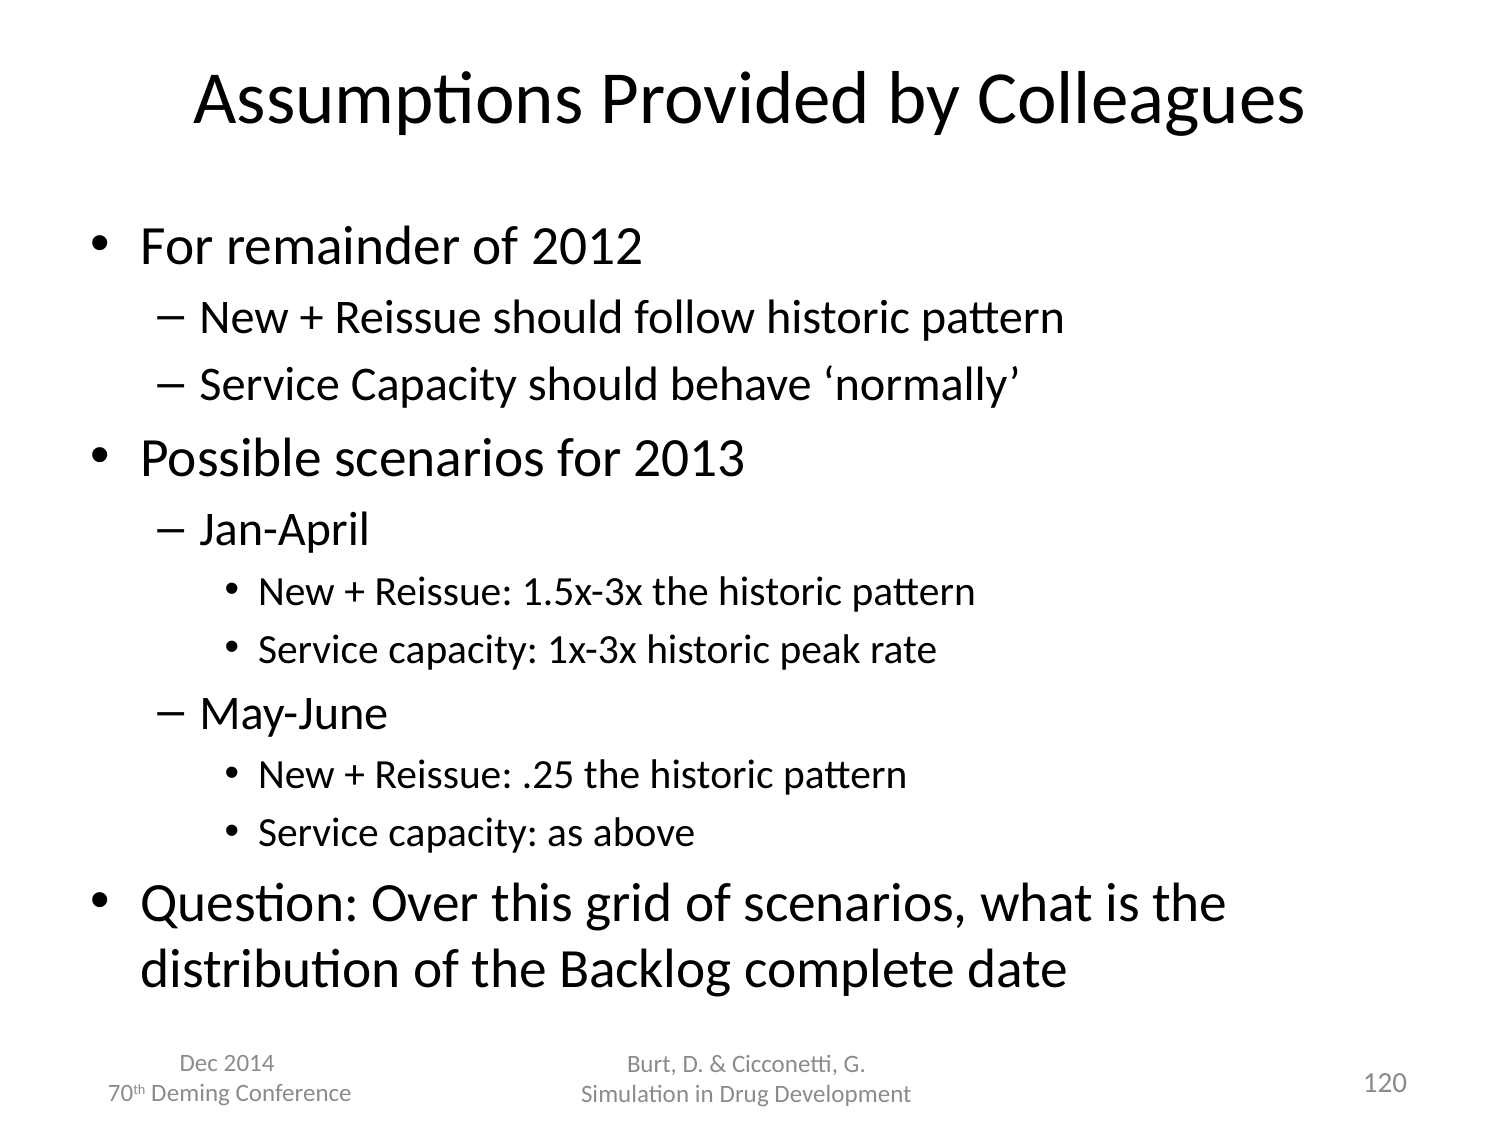

# Assumptions Provided by Colleagues
For remainder of 2012
New + Reissue should follow historic pattern
Service Capacity should behave ‘normally’
Possible scenarios for 2013
Jan-April
New + Reissue: 1.5x-3x the historic pattern
Service capacity: 1x-3x historic peak rate
May-June
New + Reissue: .25 the historic pattern
Service capacity: as above
Question: Over this grid of scenarios, what is the distribution of the Backlog complete date